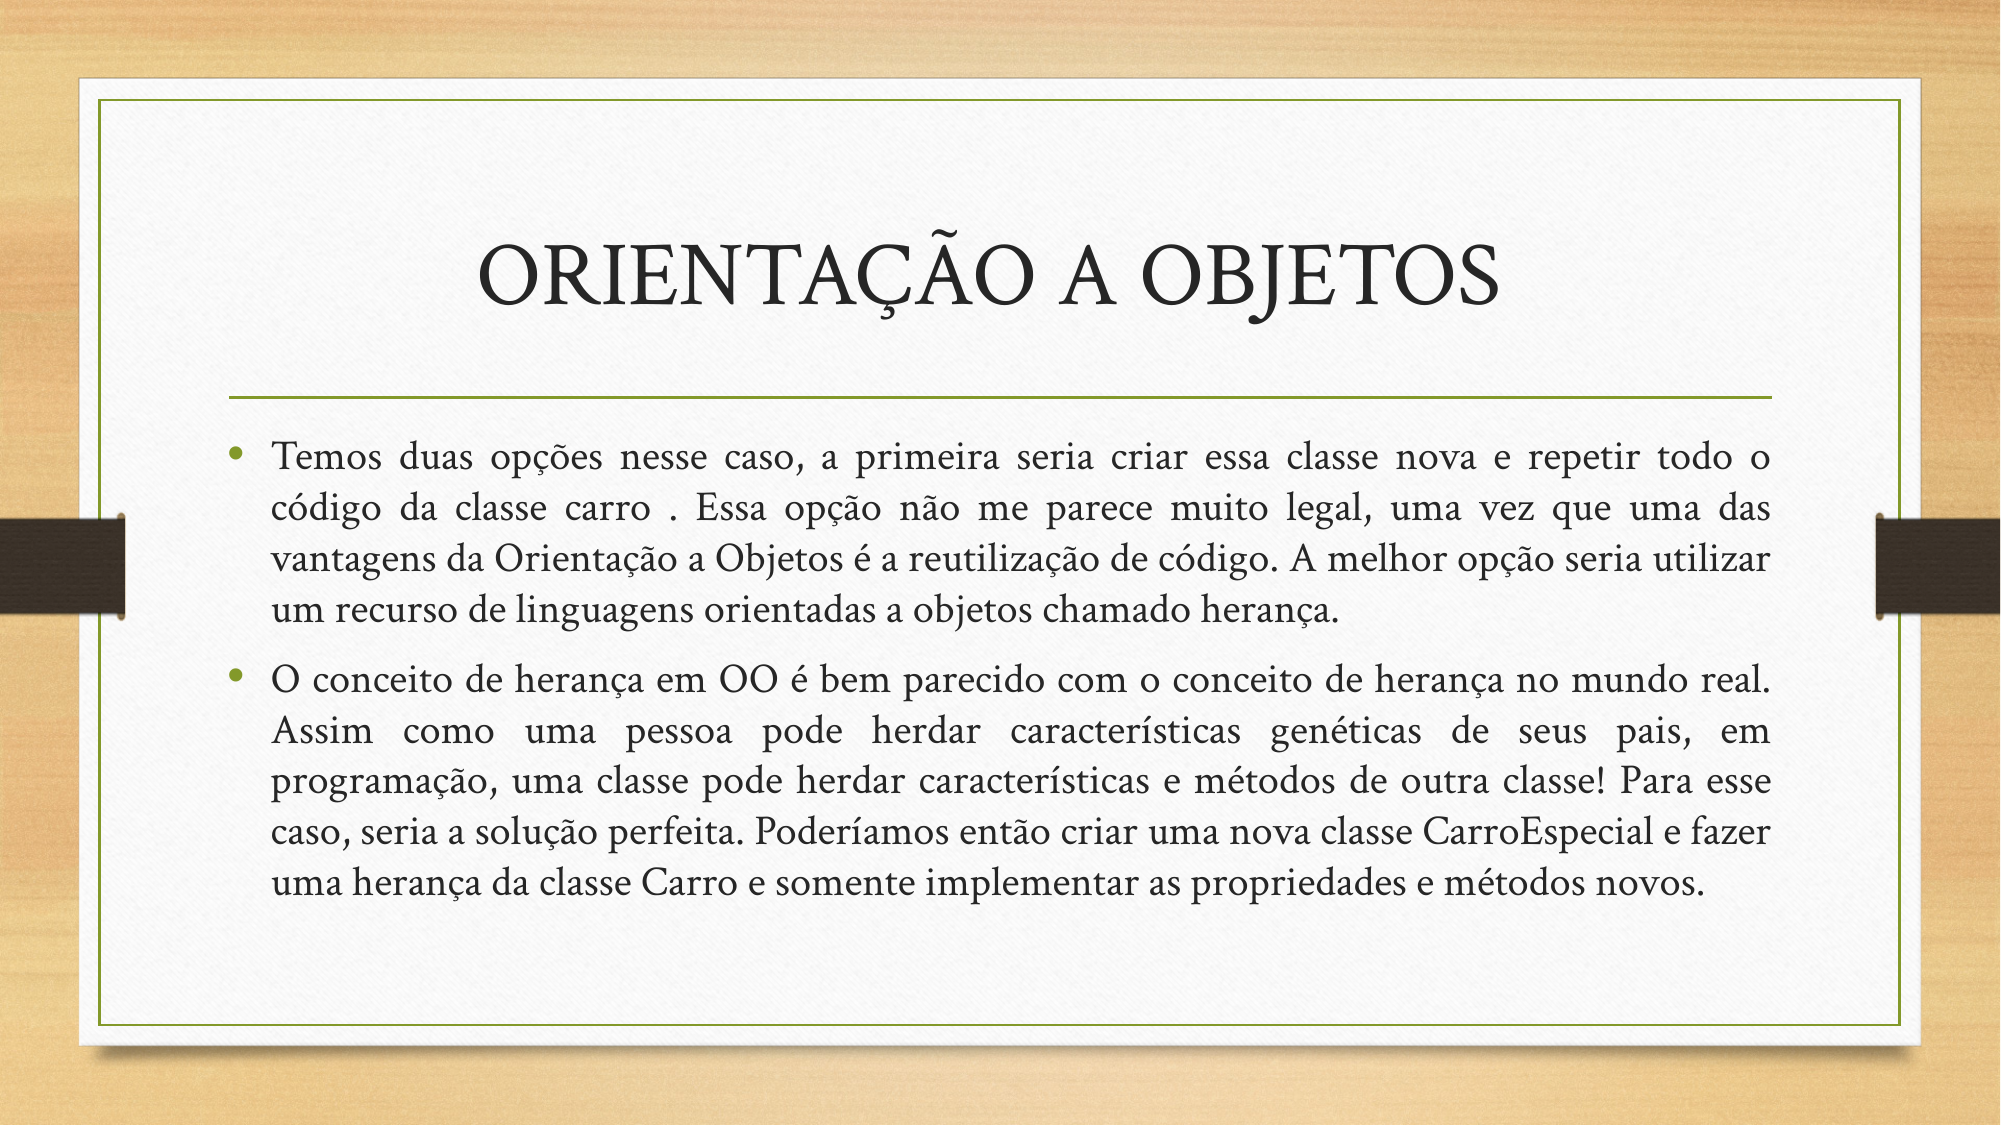

# ORIENTAÇÃO A OBJETOS
Temos duas opções nesse caso, a primeira seria criar essa classe nova e repetir todo o código da classe carro . Essa opção não me parece muito legal, uma vez que uma das vantagens da Orientação a Objetos é a reutilização de código. A melhor opção seria utilizar um recurso de linguagens orientadas a objetos chamado herança.
O conceito de herança em OO é bem parecido com o conceito de herança no mundo real. Assim como uma pessoa pode herdar características genéticas de seus pais, em programação, uma classe pode herdar características e métodos de outra classe! Para esse caso, seria a solução perfeita. Poderíamos então criar uma nova classe CarroEspecial e fazer uma herança da classe Carro e somente implementar as propriedades e métodos novos.